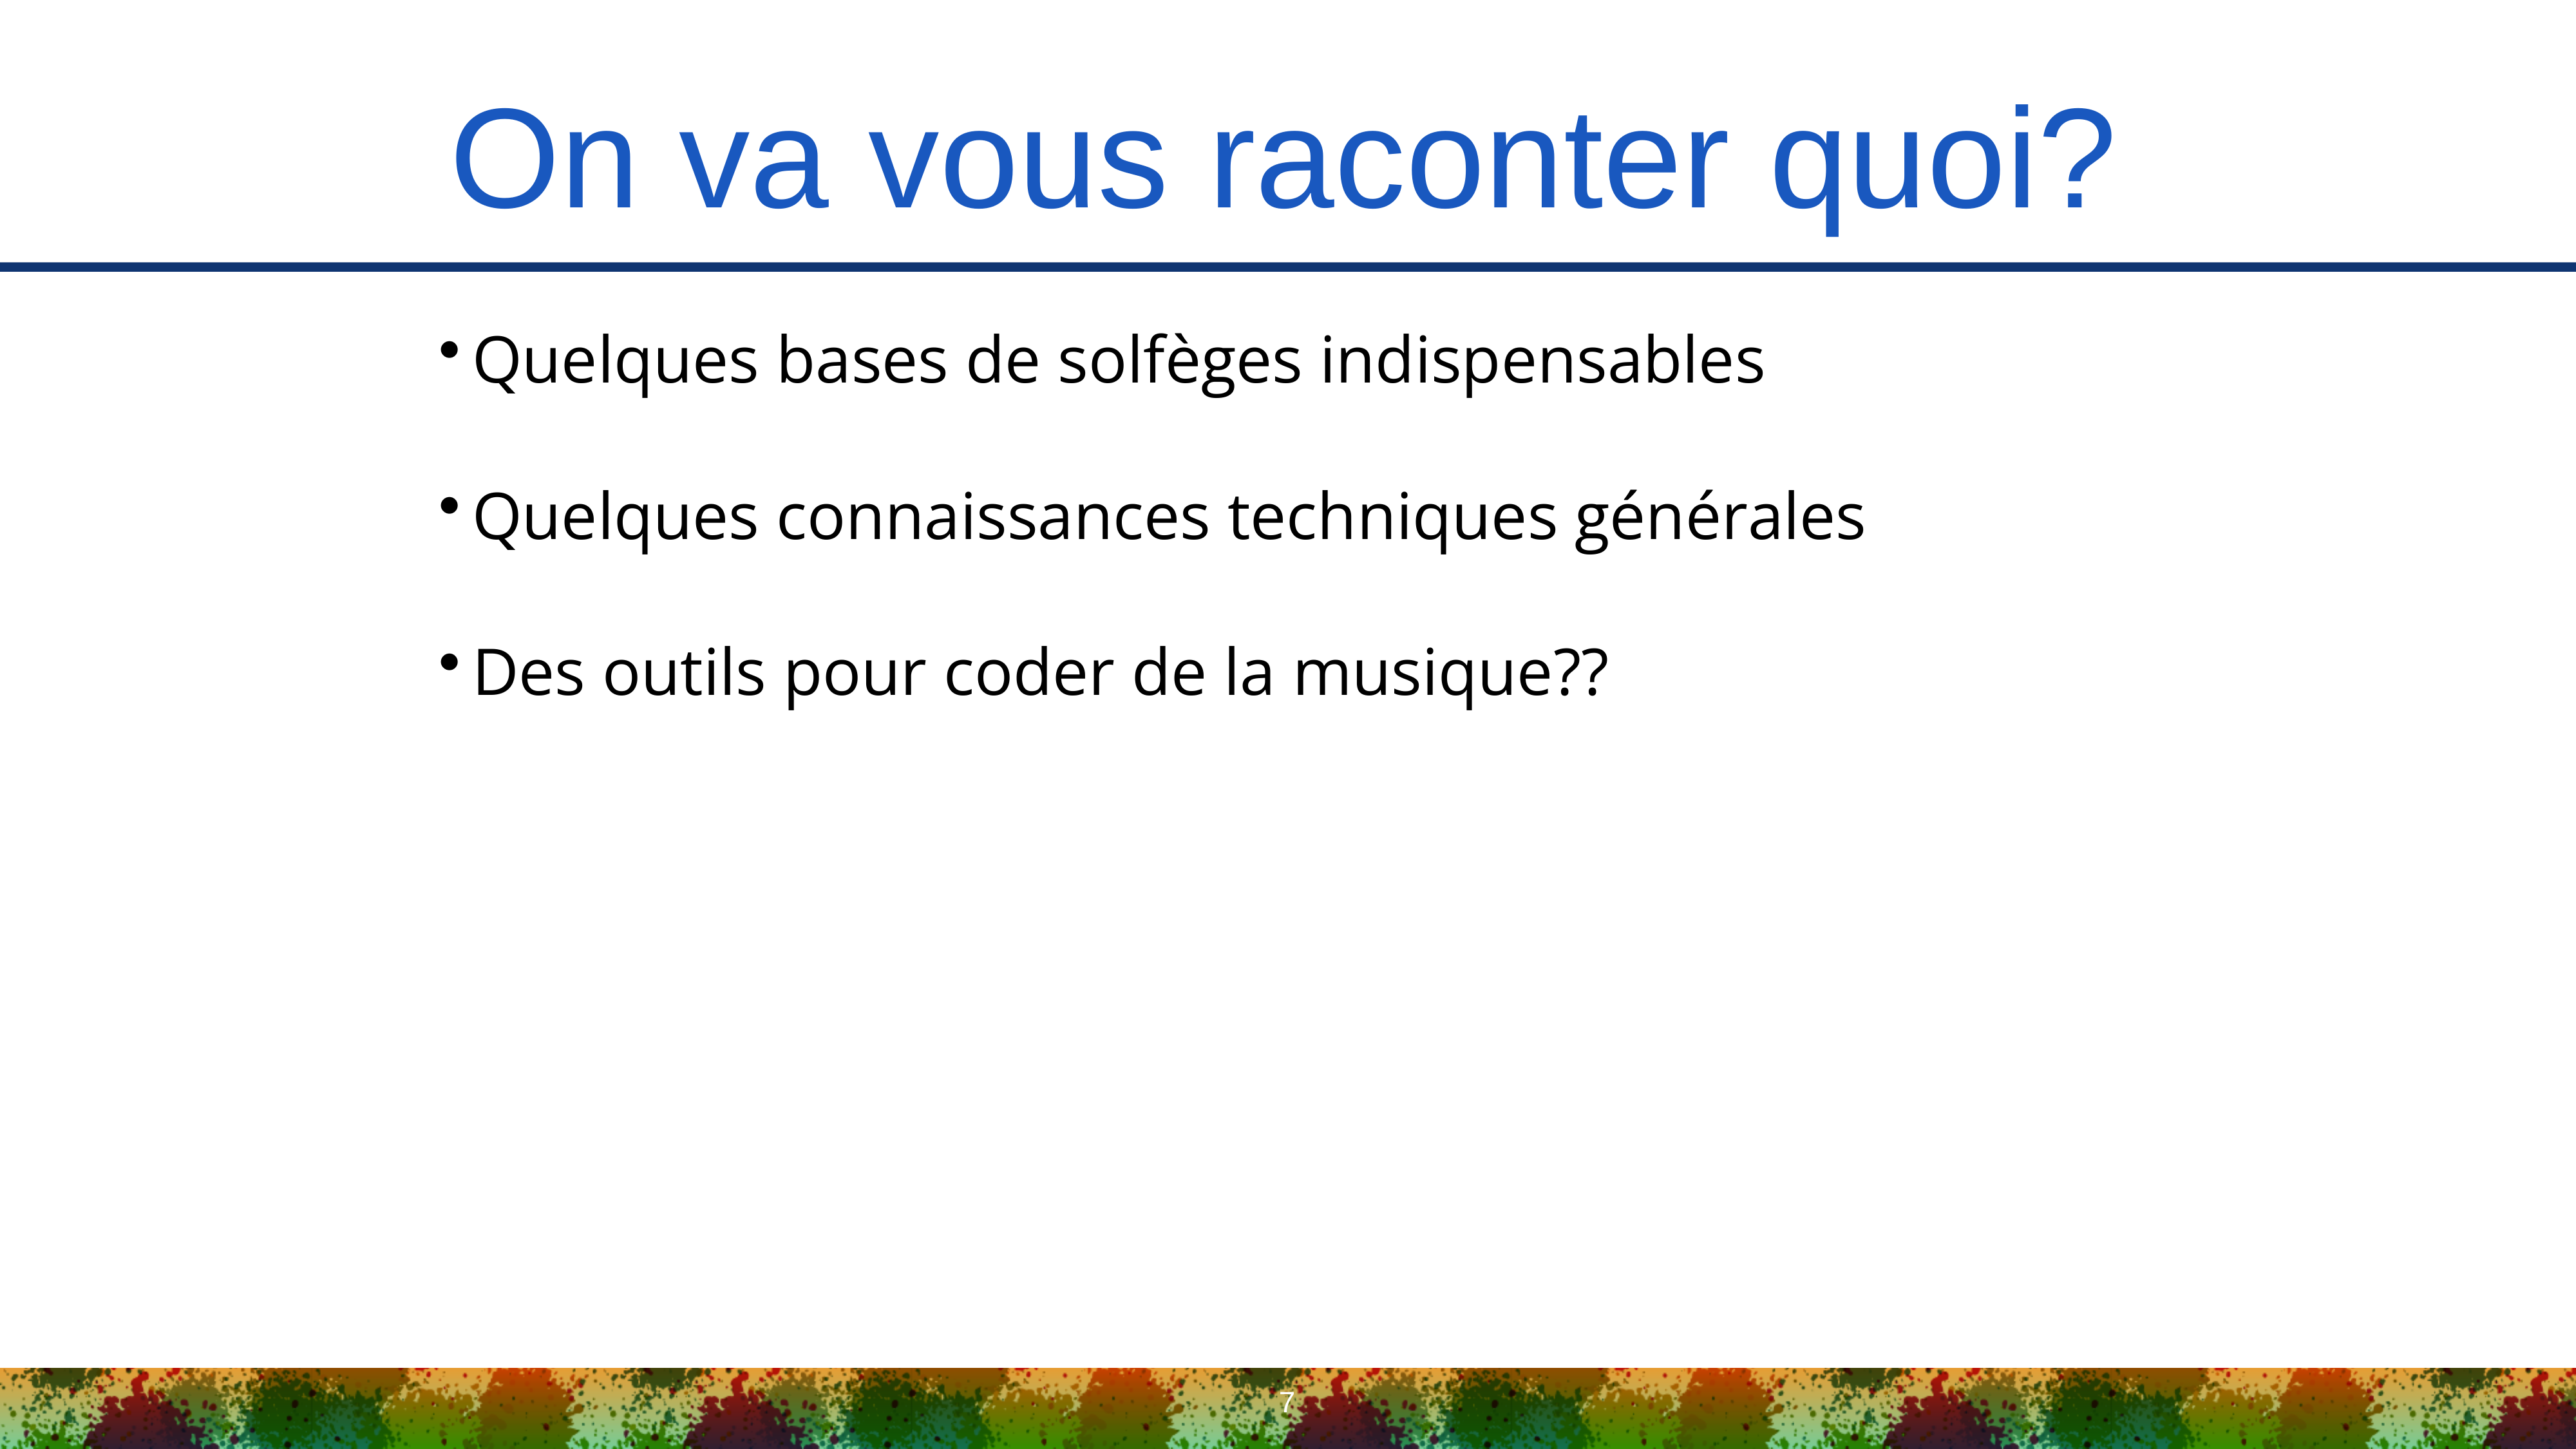

# On va vous raconter quoi?
Quelques bases de solfèges indispensables
Quelques connaissances techniques générales
Des outils pour coder de la musique??
7